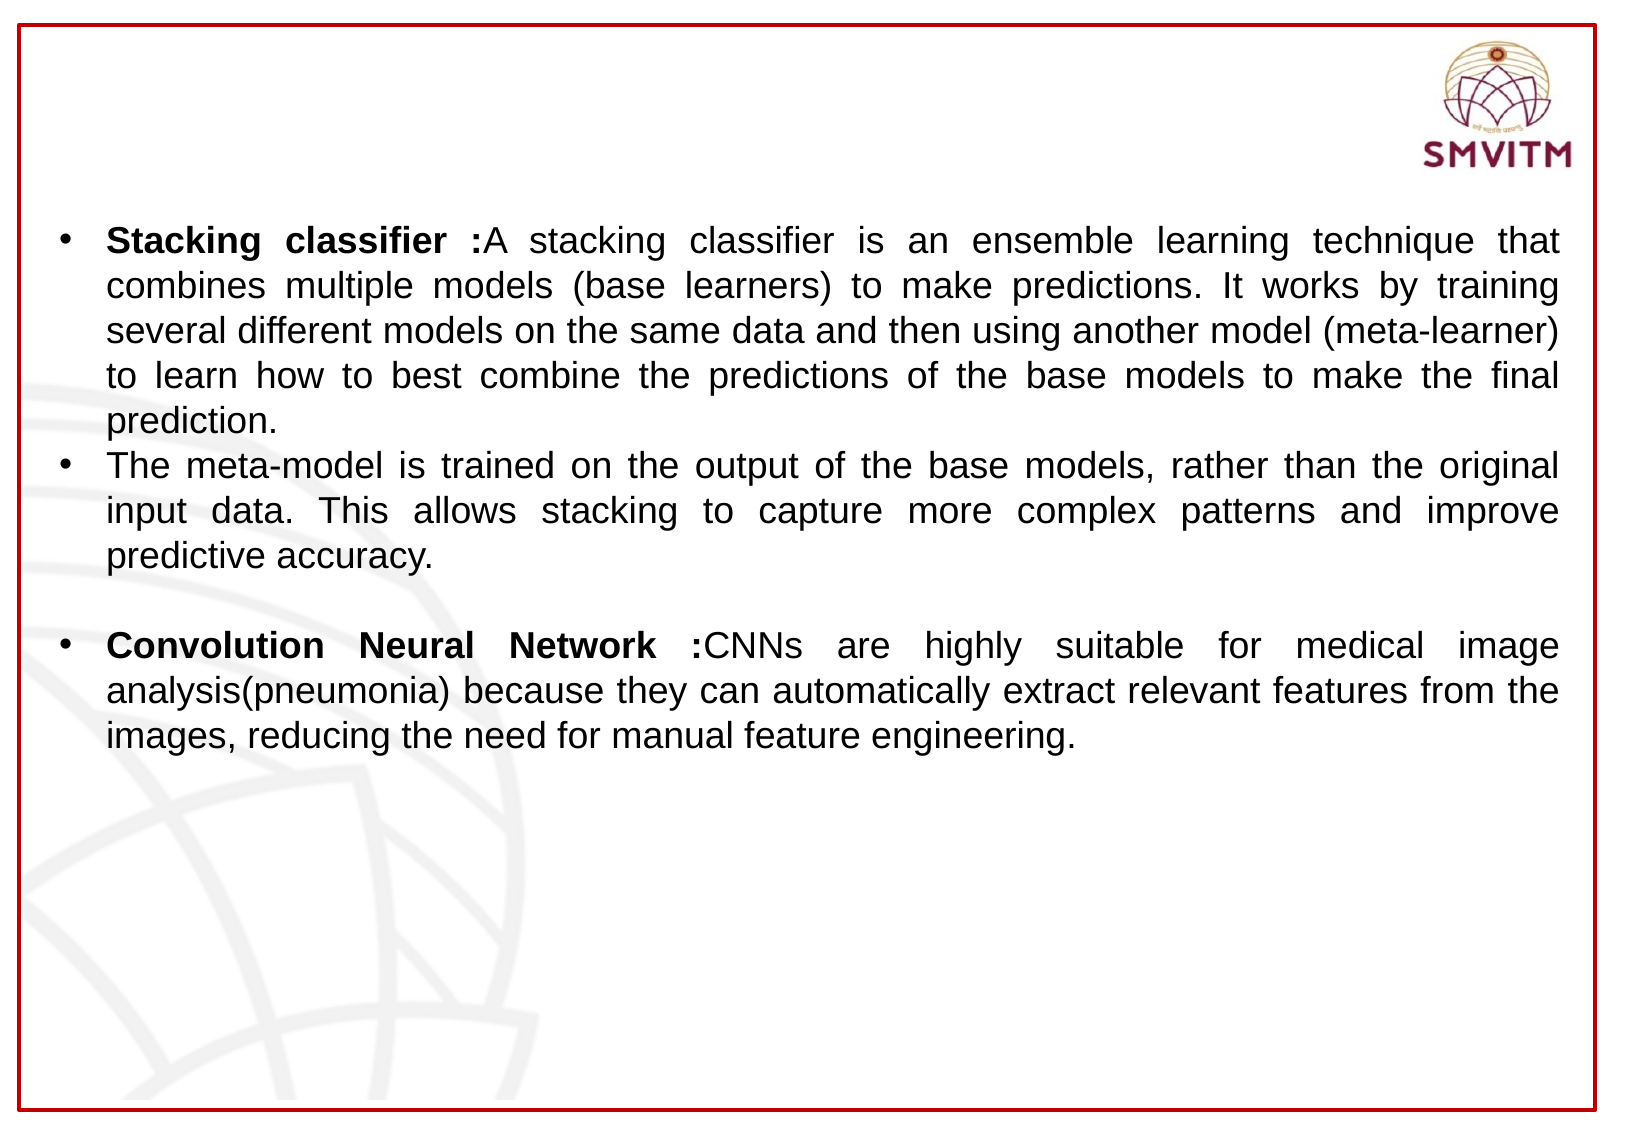

Stacking classifier :A stacking classifier is an ensemble learning technique that combines multiple models (base learners) to make predictions. It works by training several different models on the same data and then using another model (meta-learner) to learn how to best combine the predictions of the base models to make the final prediction.
The meta-model is trained on the output of the base models, rather than the original input data. This allows stacking to capture more complex patterns and improve predictive accuracy.

Convolution Neural Network :CNNs are highly suitable for medical image analysis(pneumonia) because they can automatically extract relevant features from the images, reducing the need for manual feature engineering.